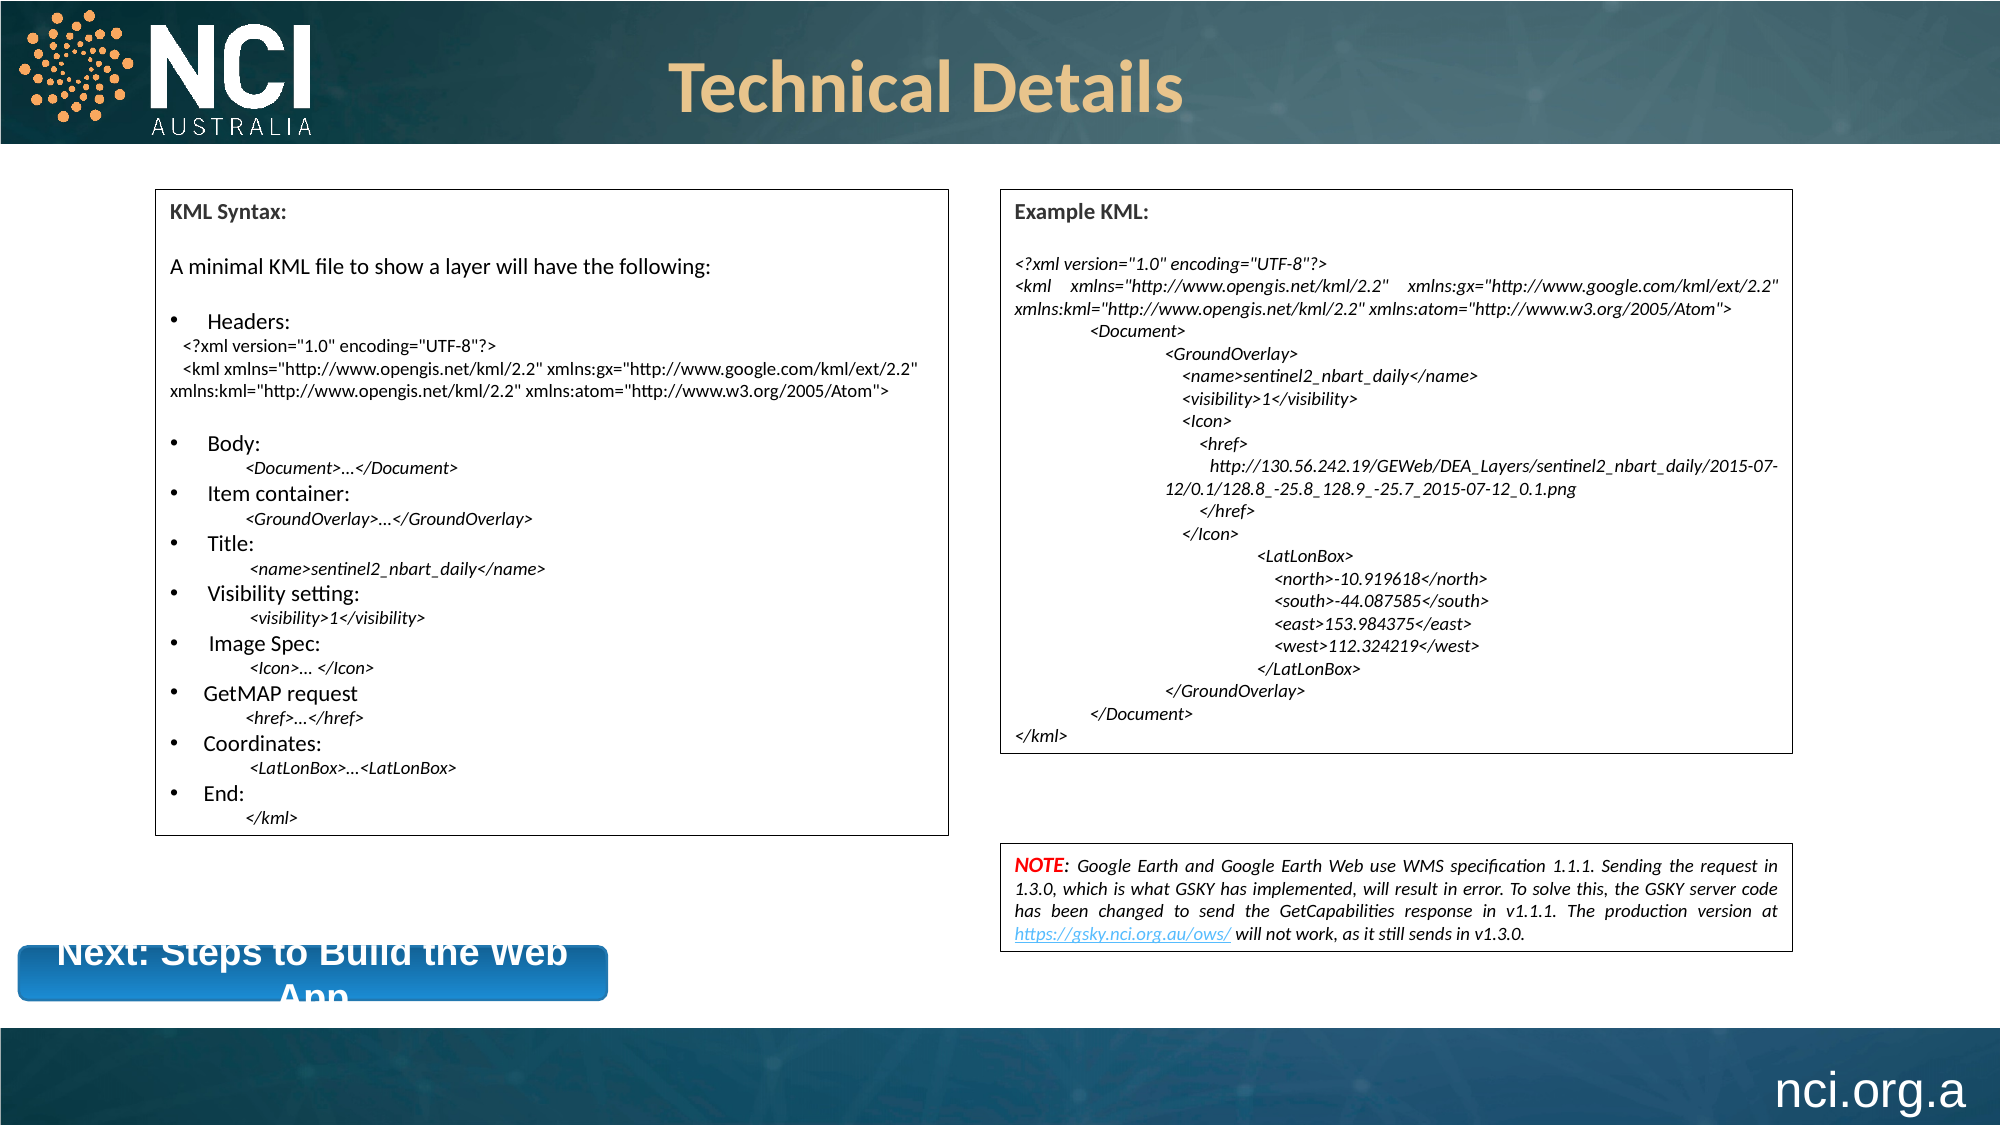

Technical Details
KML Syntax:

A minimal KML file to show a layer will have the following:

Headers:
   <?xml version="1.0" encoding="UTF-8"?>
   <kml xmlns="http://www.opengis.net/kml/2.2" xmlns:gx="http://www.google.com/kml/ext/2.2"
xmlns:kml="http://www.opengis.net/kml/2.2" xmlns:atom="http://www.w3.org/2005/Atom">

Body:
<Document>…</Document>
Item container:
<GroundOverlay>…</GroundOverlay>
Title:
 <name>sentinel2_nbart_daily</name>
Visibility setting:
 <visibility>1</visibility>
  Image Spec:
 <Icon>… </Icon>
 GetMAP request
<href>…</href>
 Coordinates:
 <LatLonBox>…<LatLonBox>
 End:
</kml>
Example KML:

<?xml version="1.0" encoding="UTF-8"?>
<kml xmlns="http://www.opengis.net/kml/2.2" xmlns:gx="http://www.google.com/kml/ext/2.2" xmlns:kml="http://www.opengis.net/kml/2.2" xmlns:atom="http://www.w3.org/2005/Atom">
<Document>
<GroundOverlay>
    <name>sentinel2_nbart_daily</name>
    <visibility>1</visibility>
    <Icon>
        <href>
 http://130.56.242.19/GEWeb/DEA_Layers/sentinel2_nbart_daily/2015-07-12/0.1/128.8_-25.8_128.9_-25.7_2015-07-12_0.1.png
        </href>
    </Icon>
    <LatLonBox>
        <north>-10.919618</north>
        <south>-44.087585</south>
        <east>153.984375</east>
        <west>112.324219</west>
    </LatLonBox>
</GroundOverlay>
</Document>
</kml>
NOTE: Google Earth and Google Earth Web use WMS specification 1.1.1. Sending the request in 1.3.0, which is what GSKY has implemented, will result in error. To solve this, the GSKY server code has been changed to send the GetCapabilities response in v1.1.1. The production version at https://gsky.nci.org.au/ows/ will not work, as it still sends in v1.3.0.
Next: Steps to Build the Web App